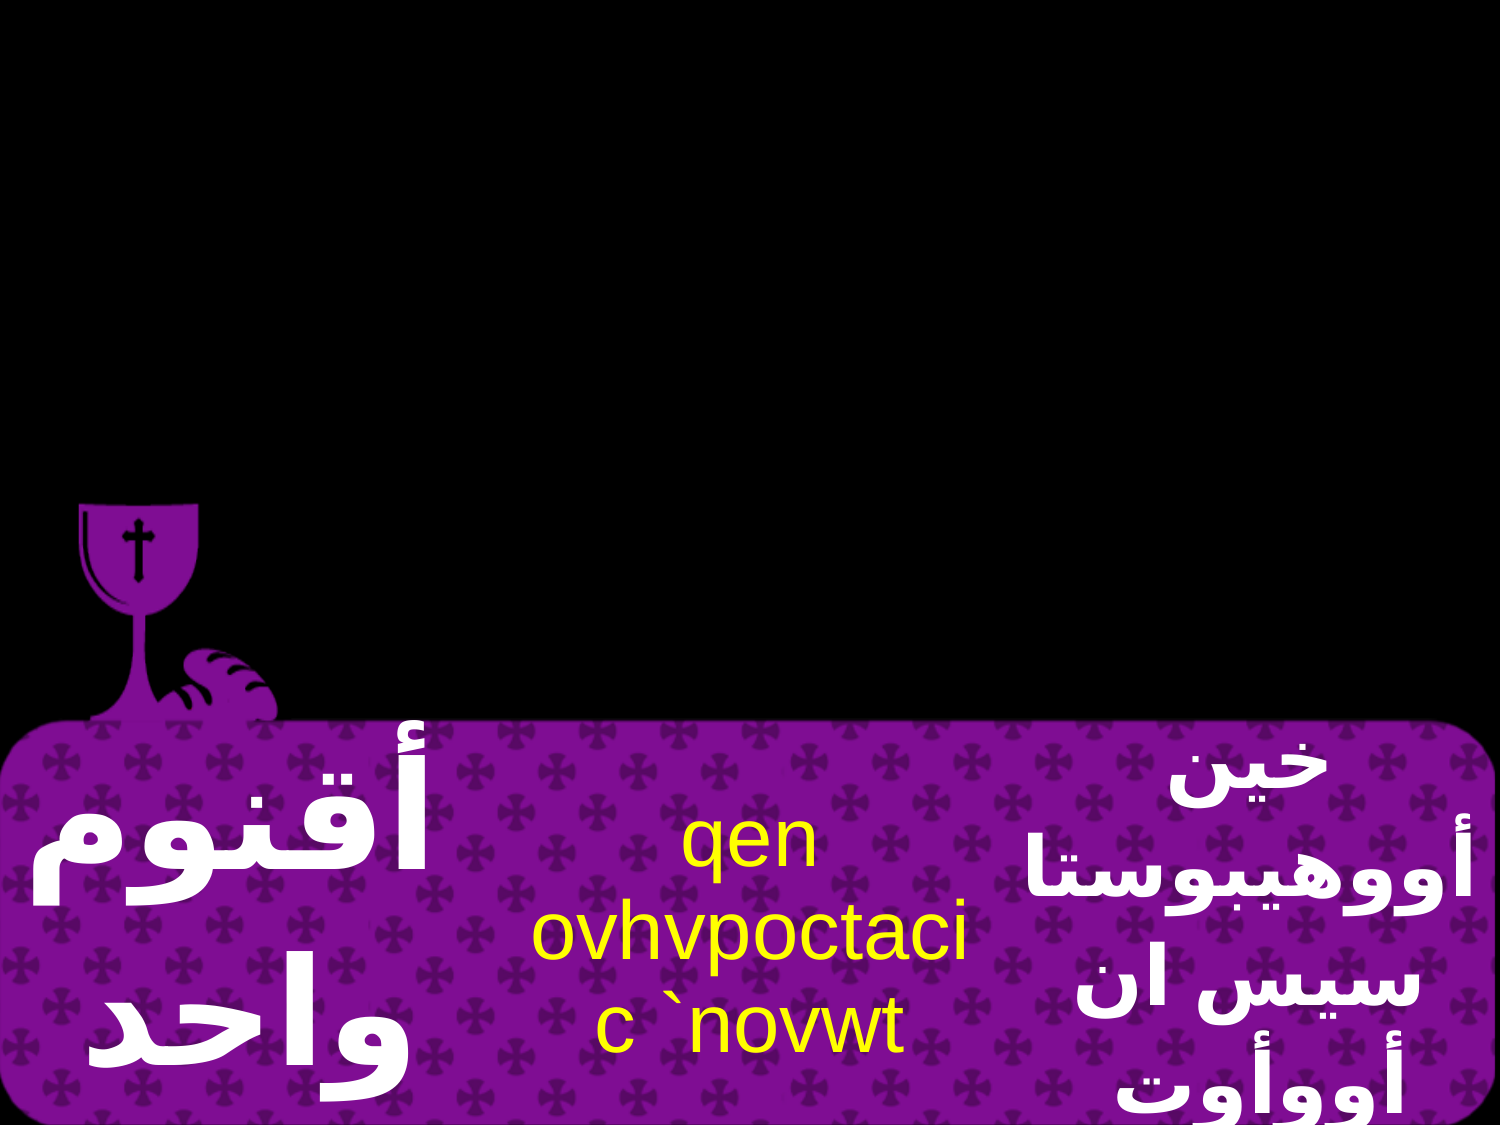

| أقنوم واحد | qen ovhvpoctacic `novwt | خين أووهيبوستاسيس ان أووأوت |
| --- | --- | --- |